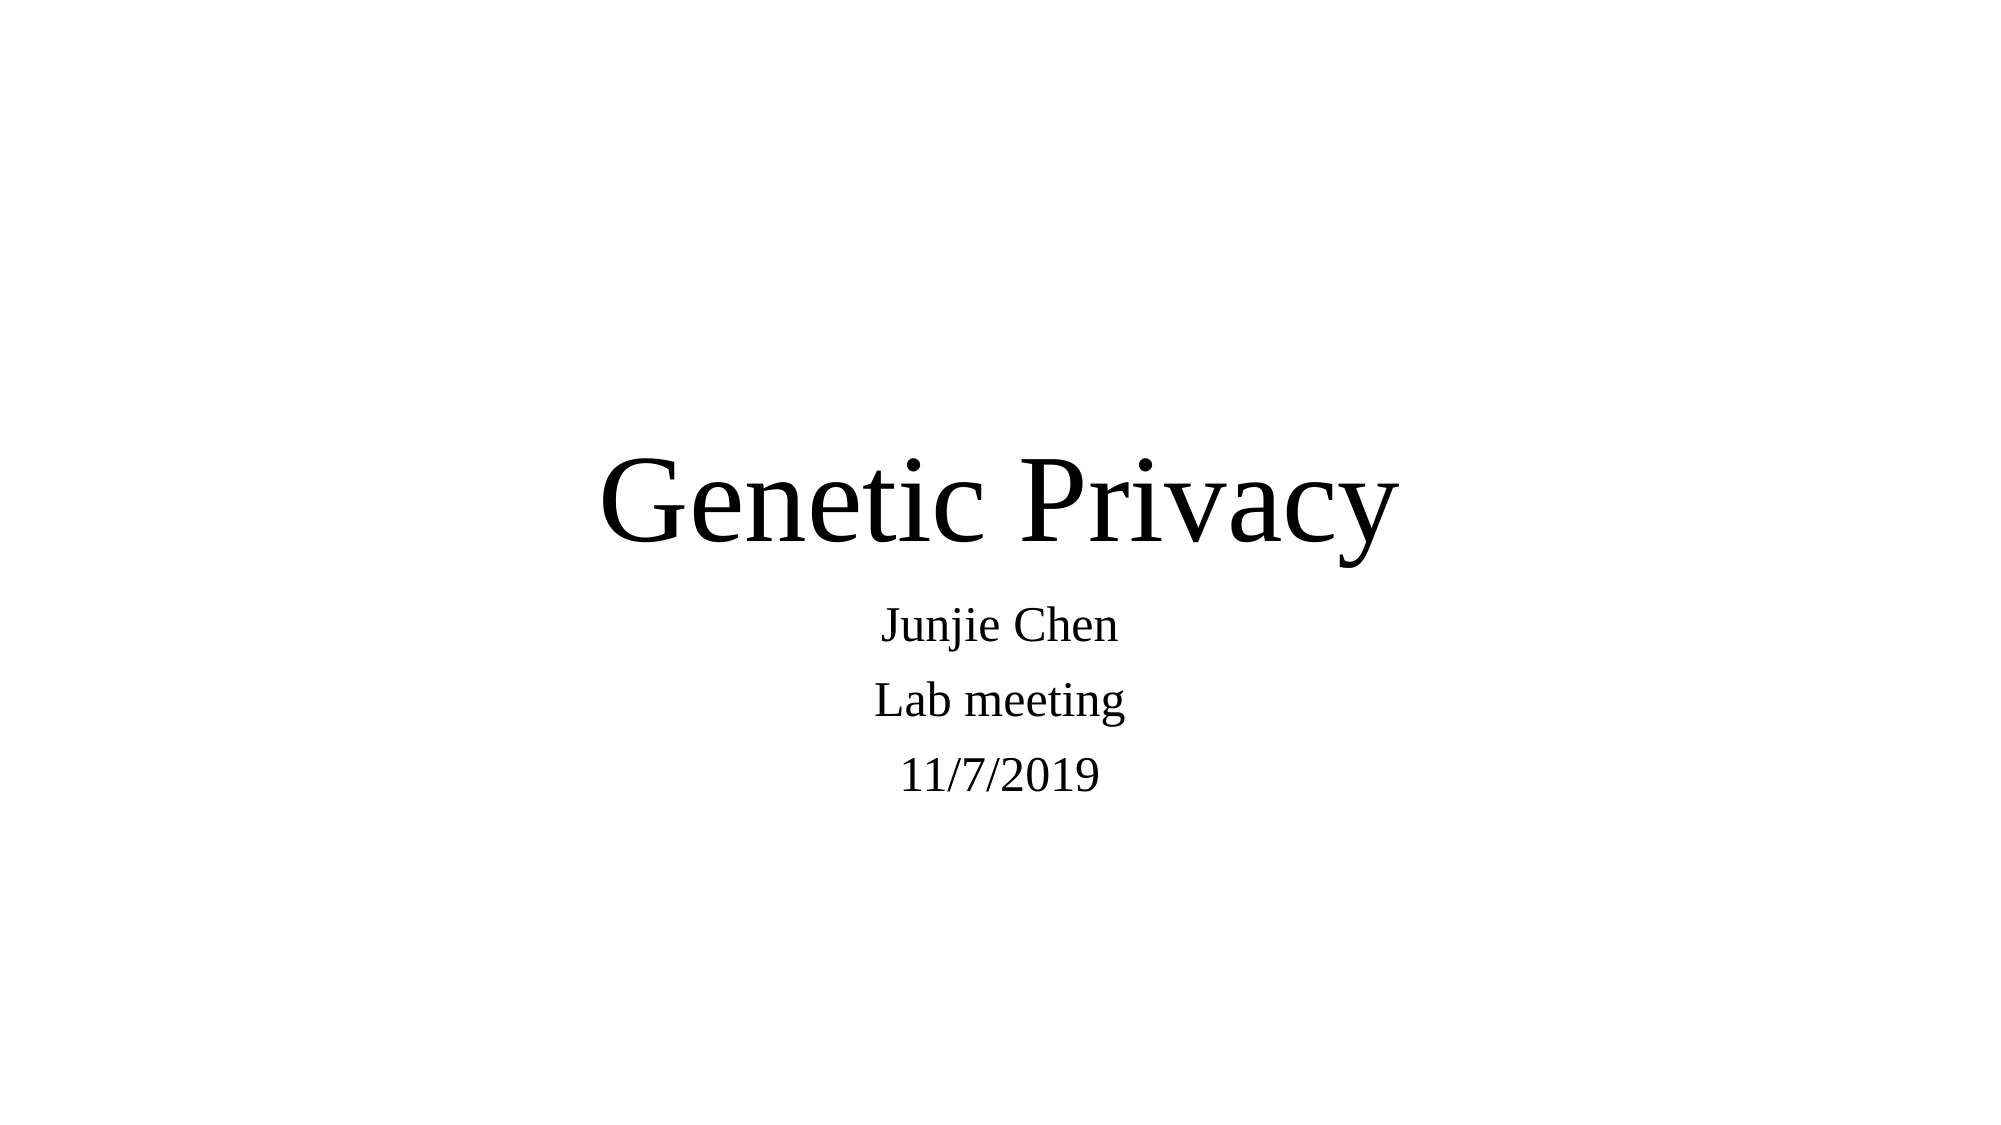

# Genetic Privacy
Junjie Chen
Lab meeting
11/7/2019